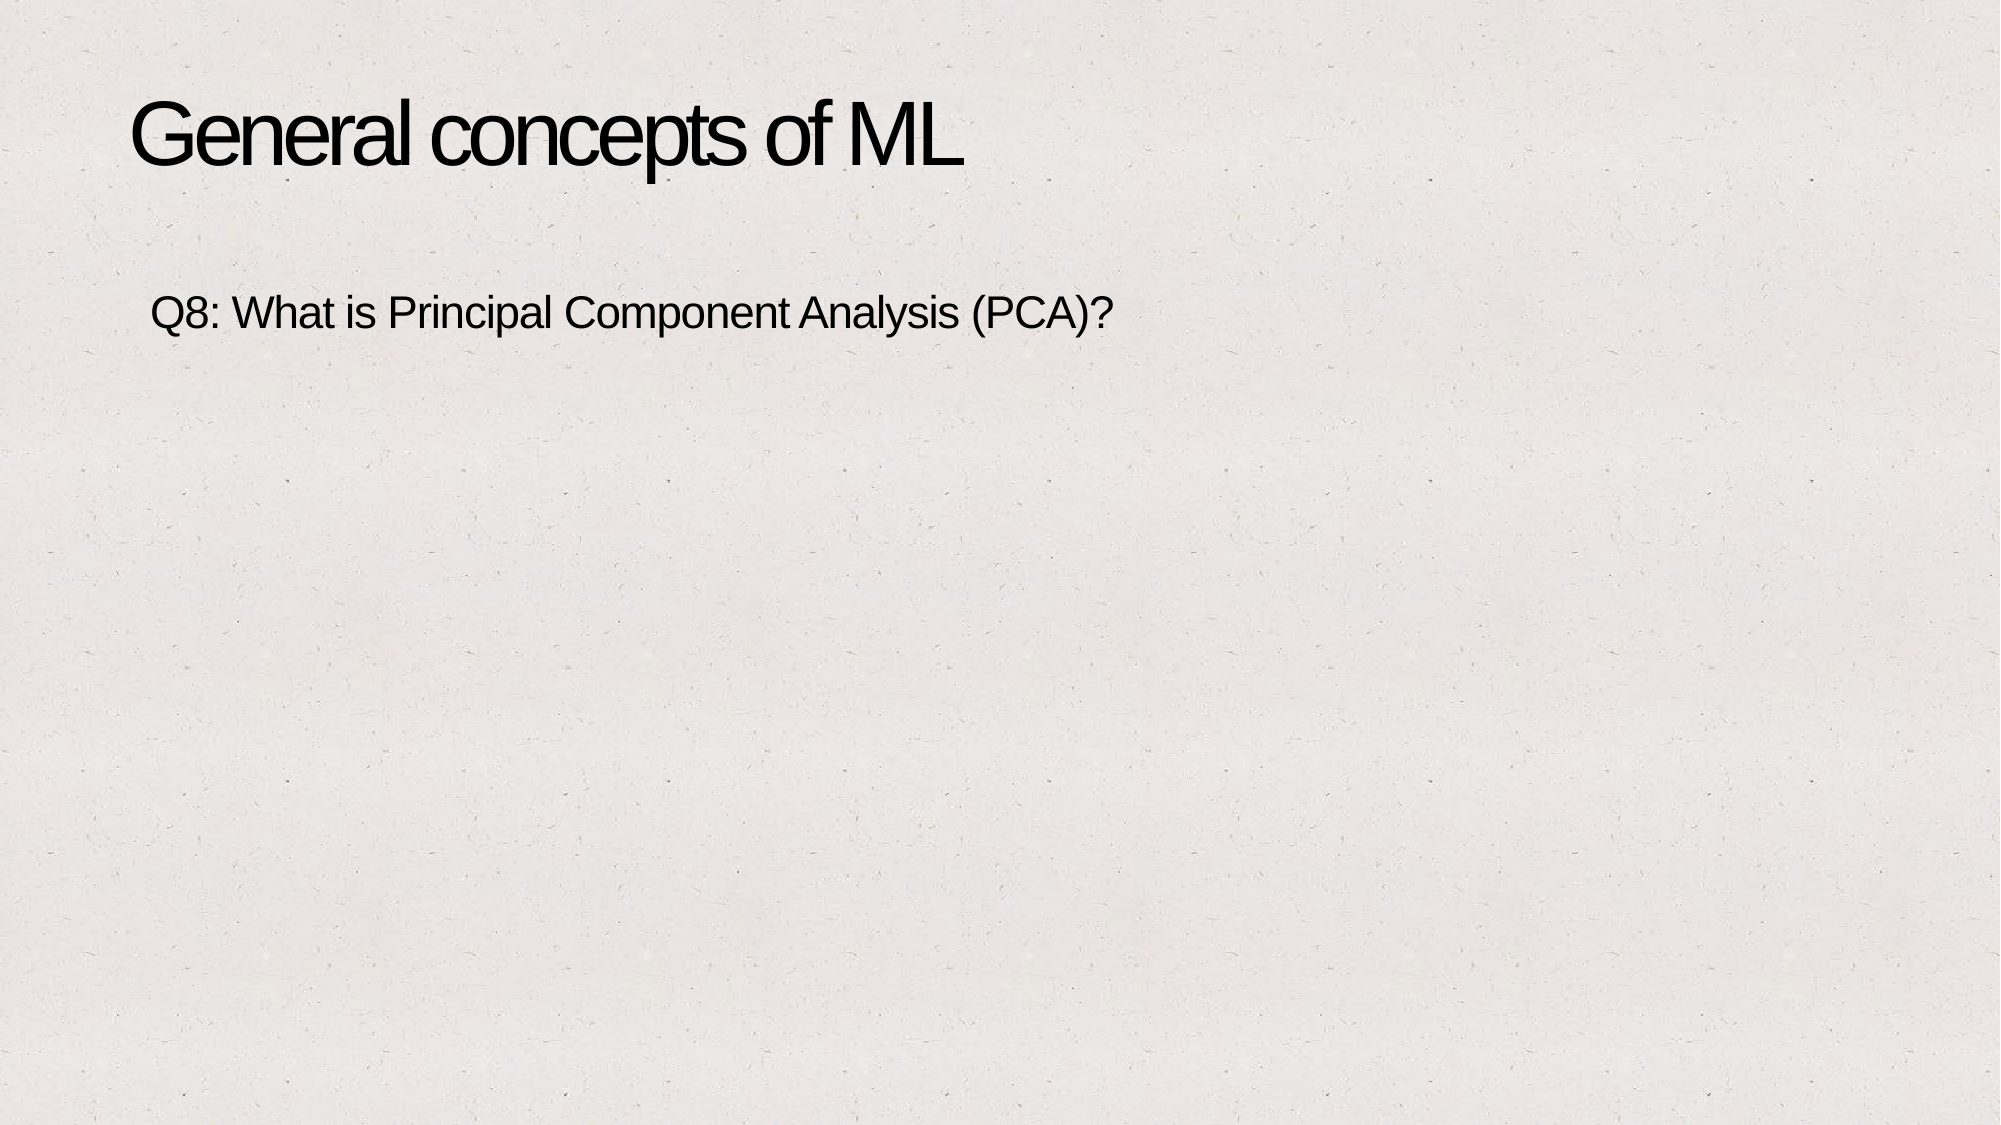

# General concepts of ML
Q8: What is Principal Component Analysis (PCA)?